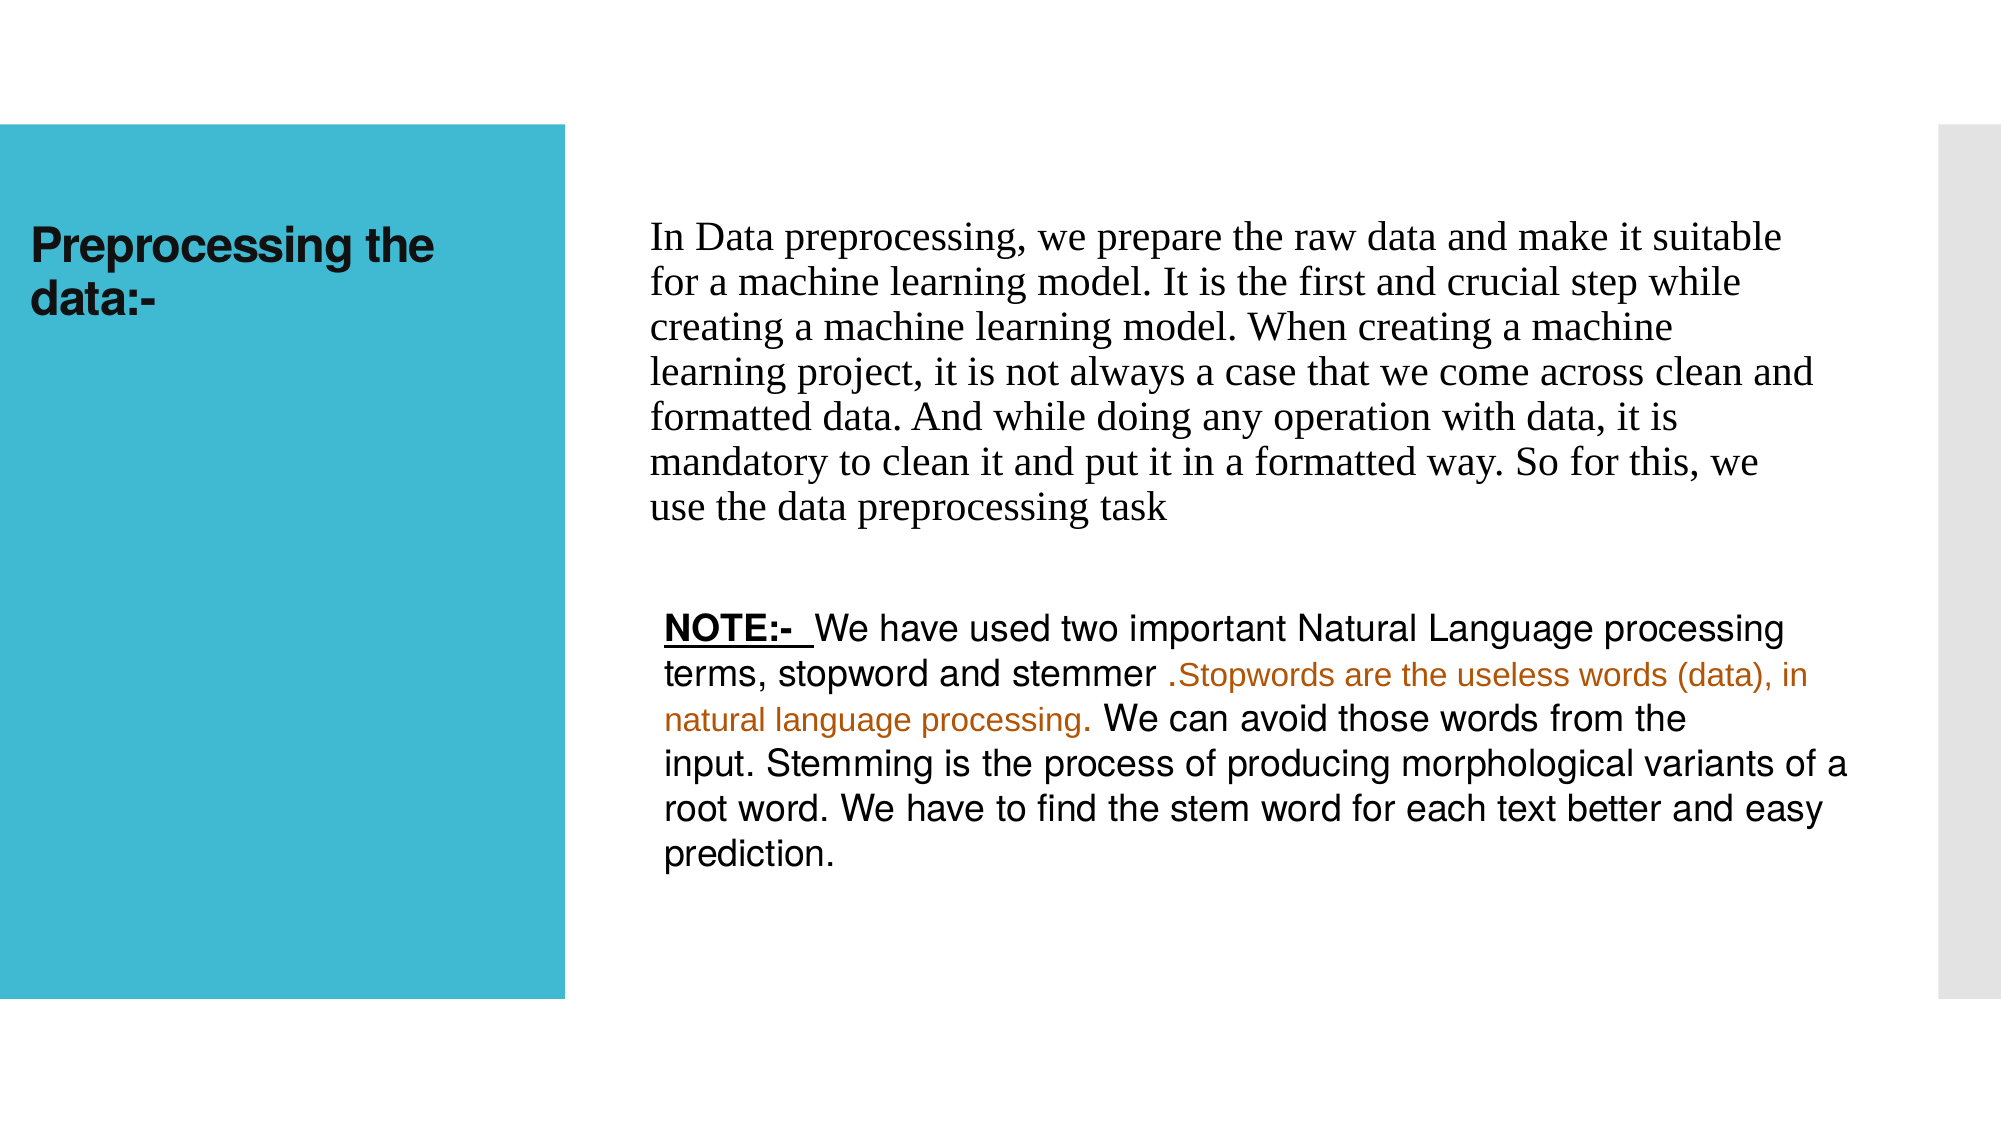

In Data preprocessing, we prepare the raw data and make it suitable for a machine learning model. It is the first and crucial step while creating a machine learning model. When creating a machine learning project, it is not always a case that we come across clean and formatted data. And while doing any operation with data, it is mandatory to clean it and put it in a formatted way. So for this, we use the data preprocessing task
# Preprocessing the data:-
NOTE:-  We have used two important Natural Language processing terms, stopword and stemmer .Stopwords are the useless words (data), in natural language processing. We can avoid those words from the input. Stemming is the process of producing morphological variants of a root word. We have to find the stem word for each text better and easy prediction.